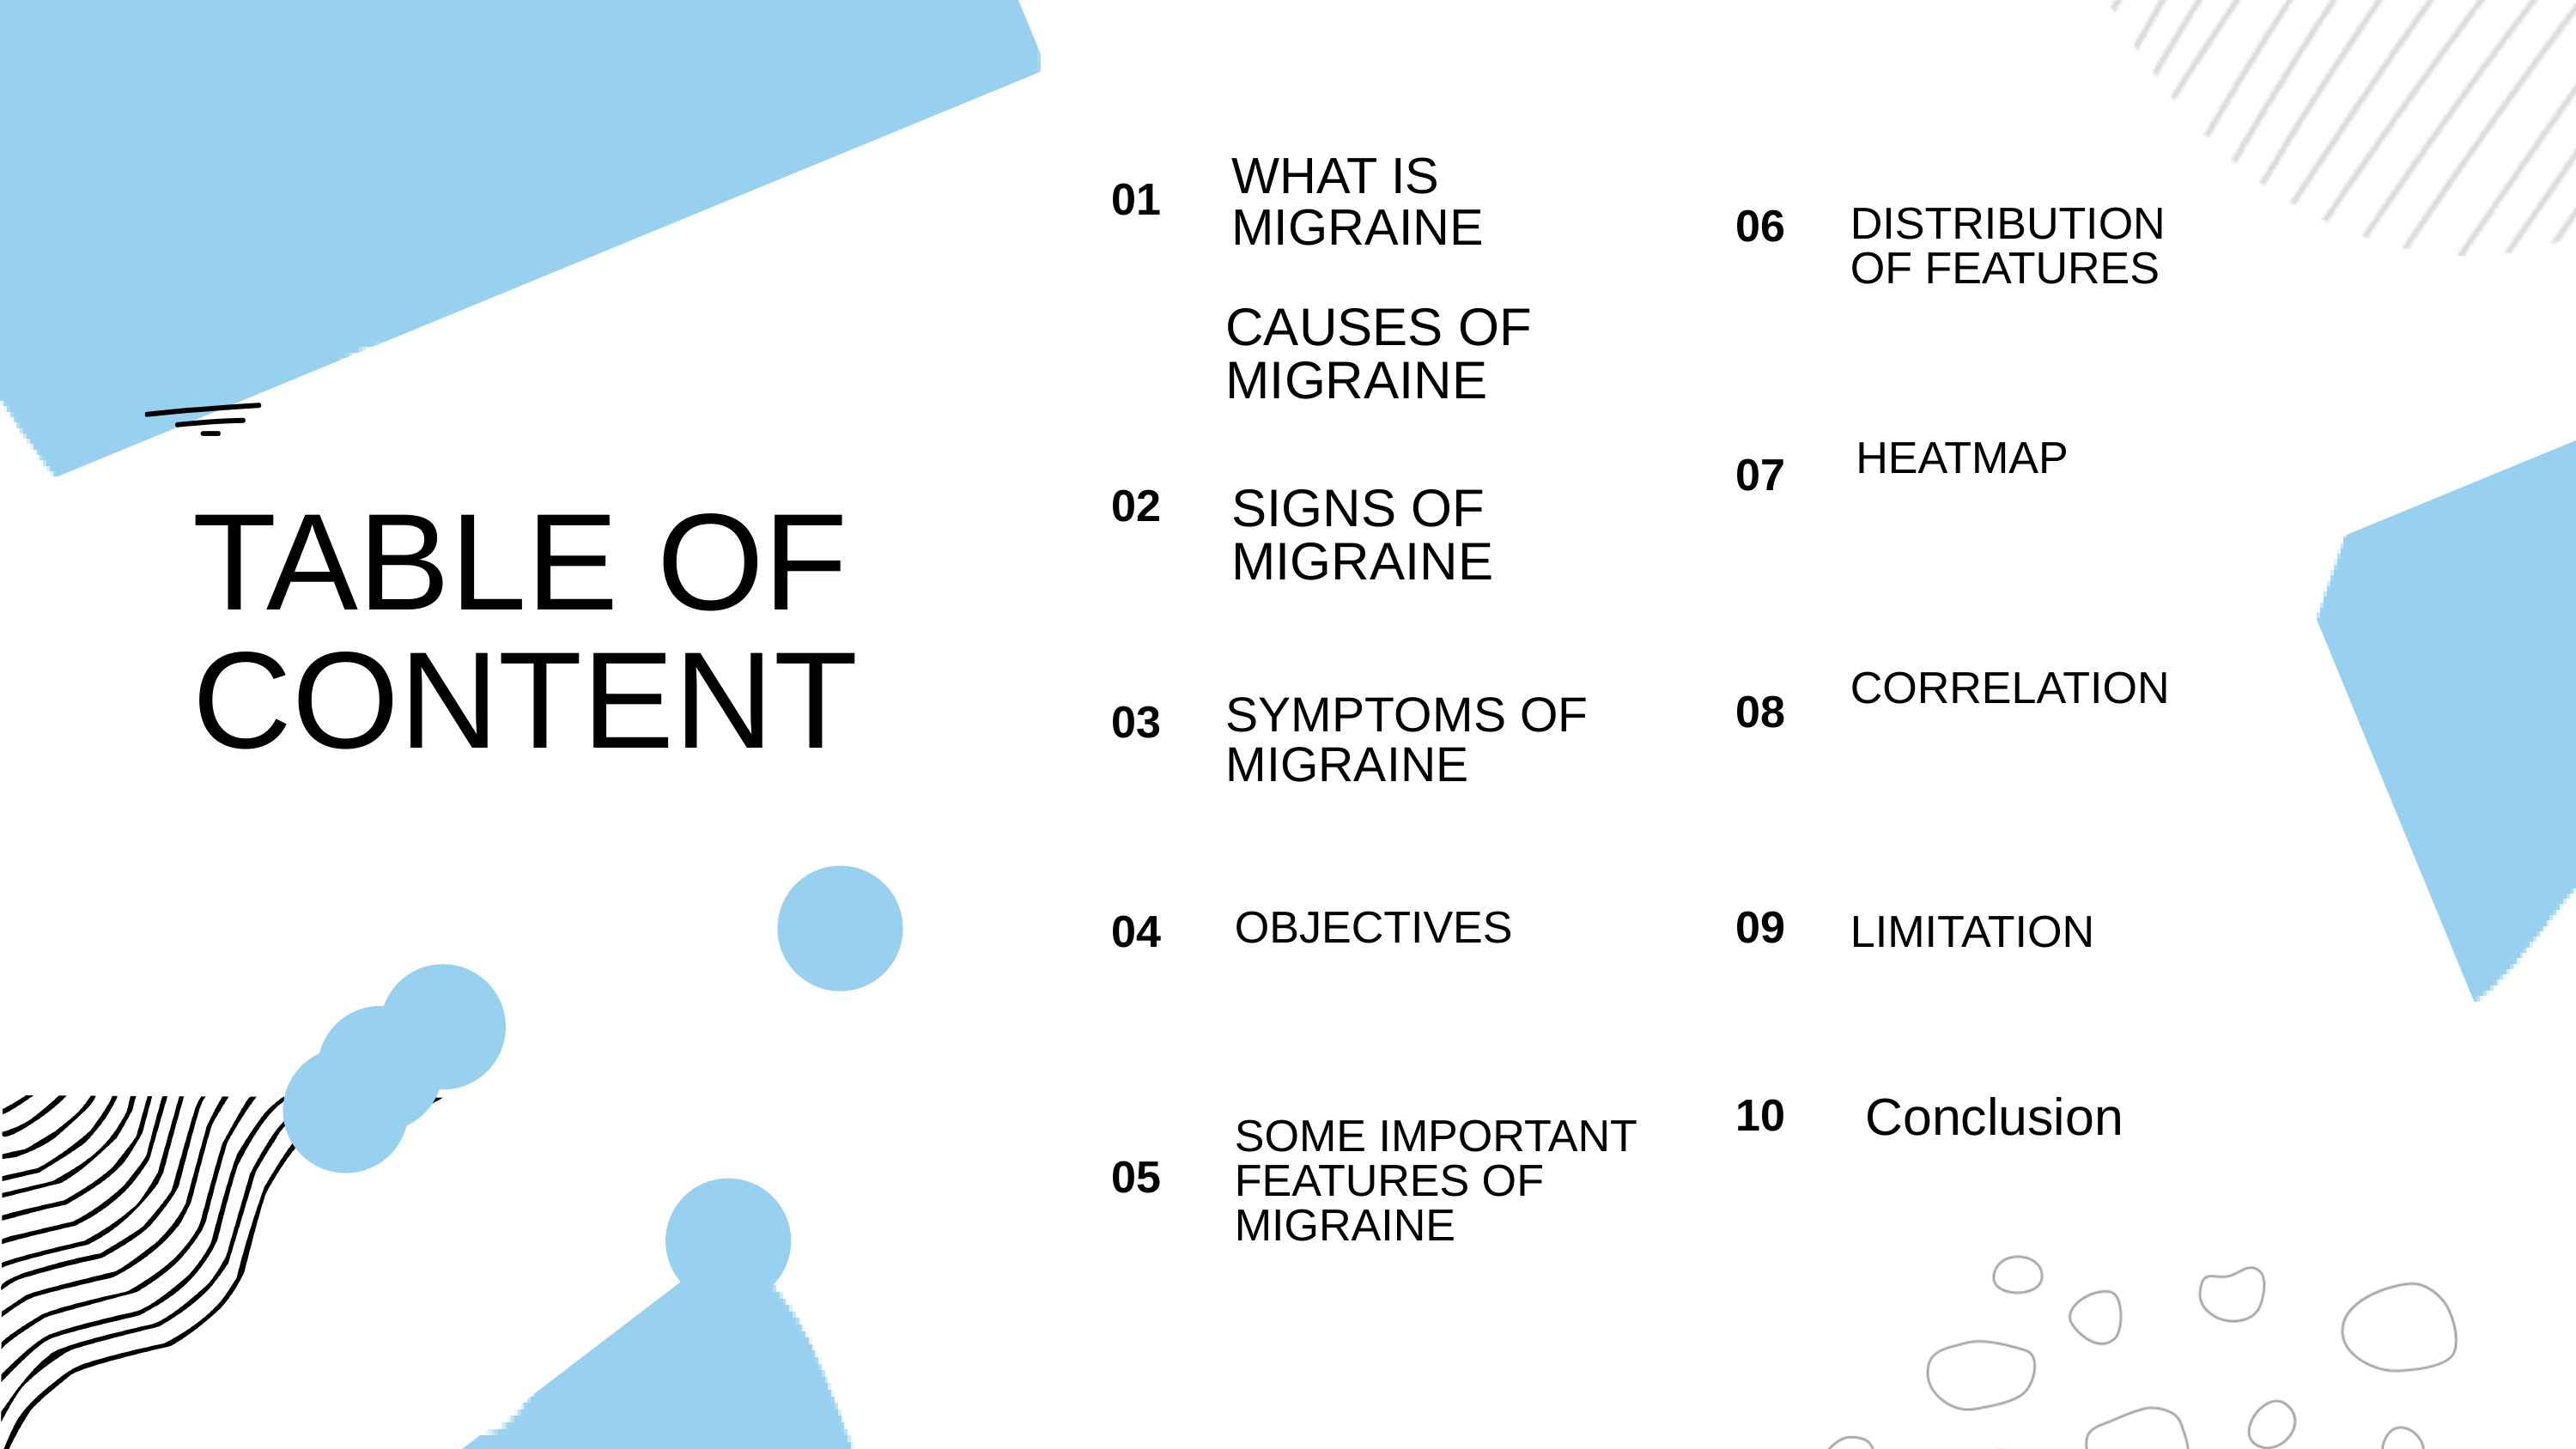

WHAT IS
MIGRAINE
01
DISTRIBUTION OF FEATURES
06

CAUSES OF MIGRAINE

HEATMAP
07
SIGNS OF MIGRAINE
02
TABLE OF CONTENT
CORRELATION
08
SYMPTOMS OF MIGRAINE
03

OBJECTIVES
09
04
LIMITATION

Conclusion
10

SOME IMPORTANT FEATURES OF MIGRAINE
05